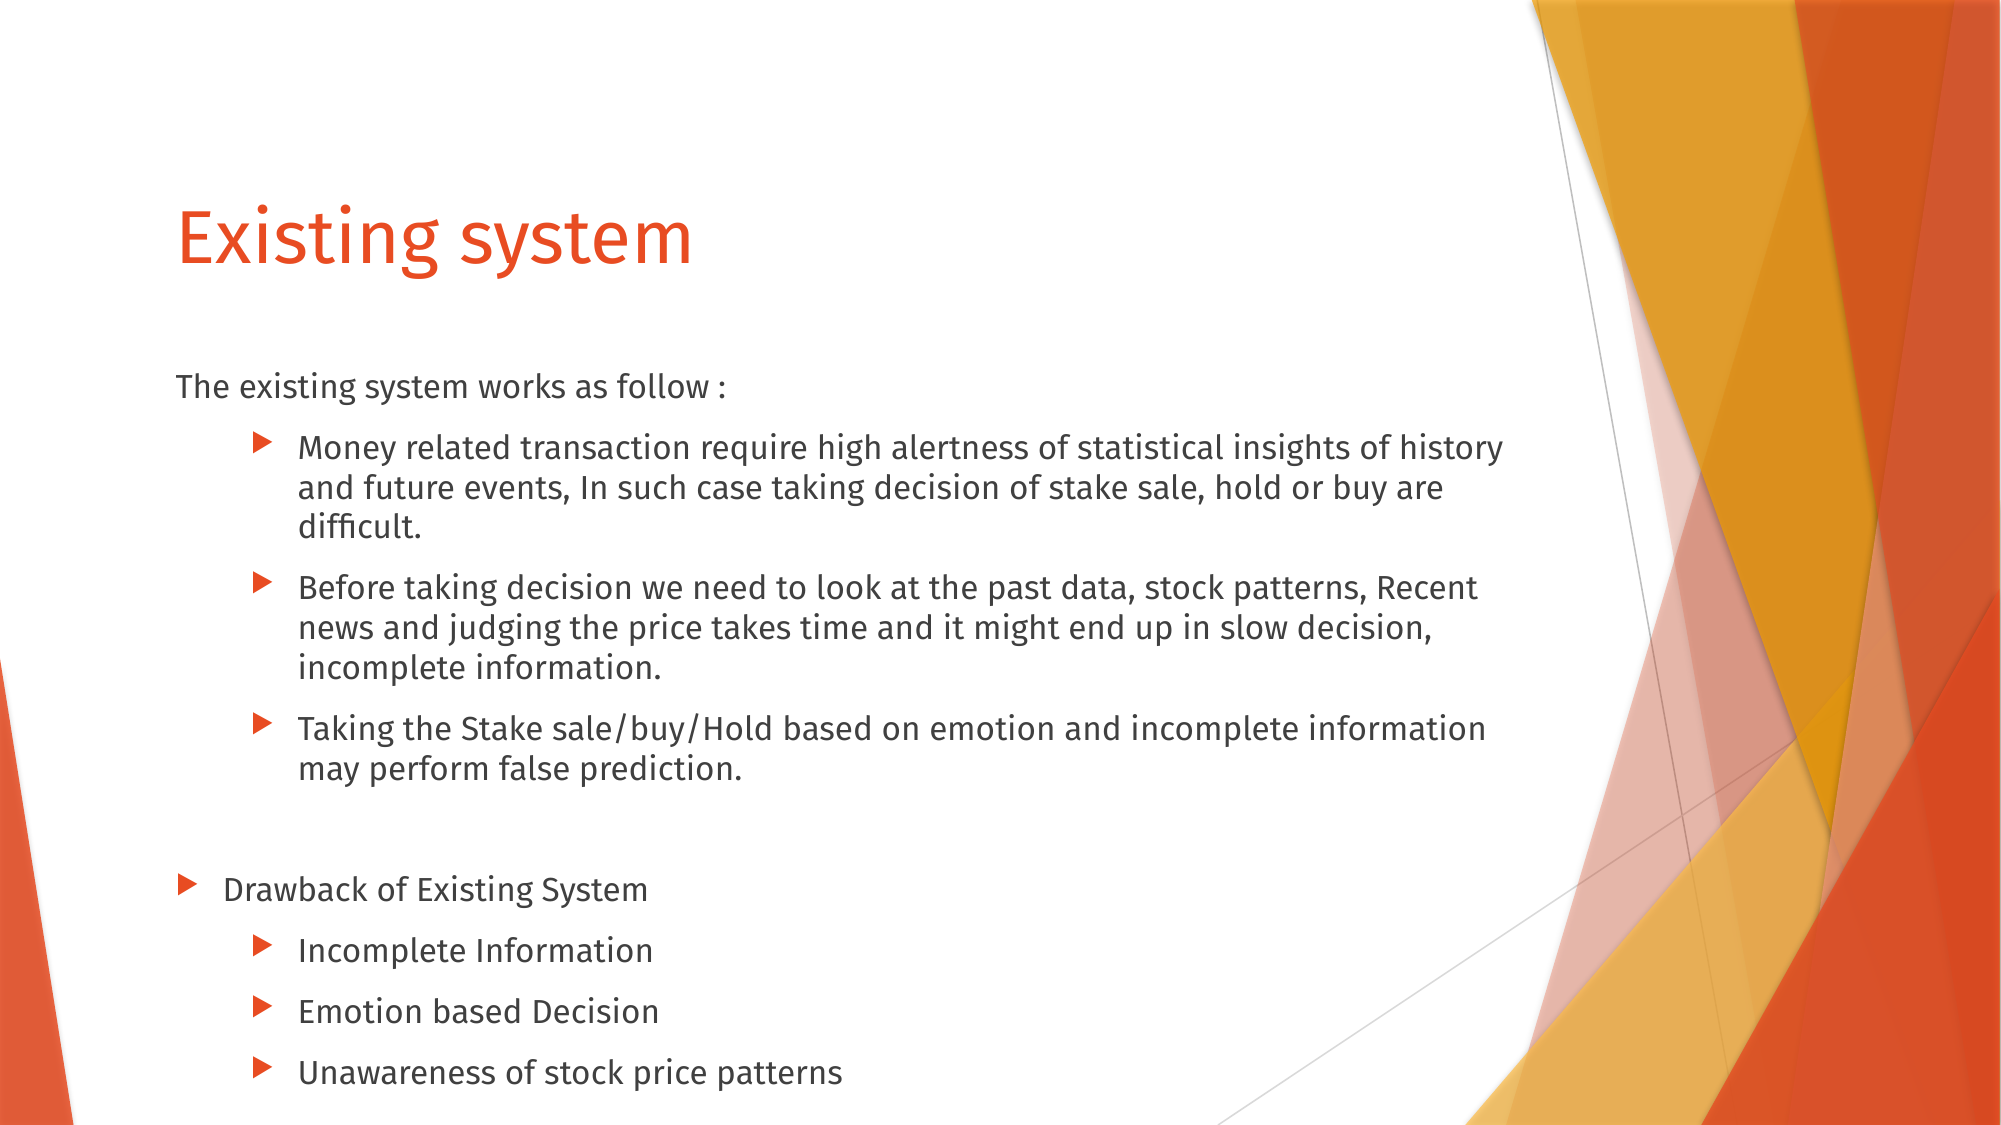

Existing system
The existing system works as follow :
Money related transaction require high alertness of statistical insights of history and future events, In such case taking decision of stake sale, hold or buy are difficult.
Before taking decision we need to look at the past data, stock patterns, Recent news and judging the price takes time and it might end up in slow decision, incomplete information.
Taking the Stake sale/buy/Hold based on emotion and incomplete information may perform false prediction.

Drawback of Existing System
Incomplete Information
Emotion based Decision
Unawareness of stock price patterns